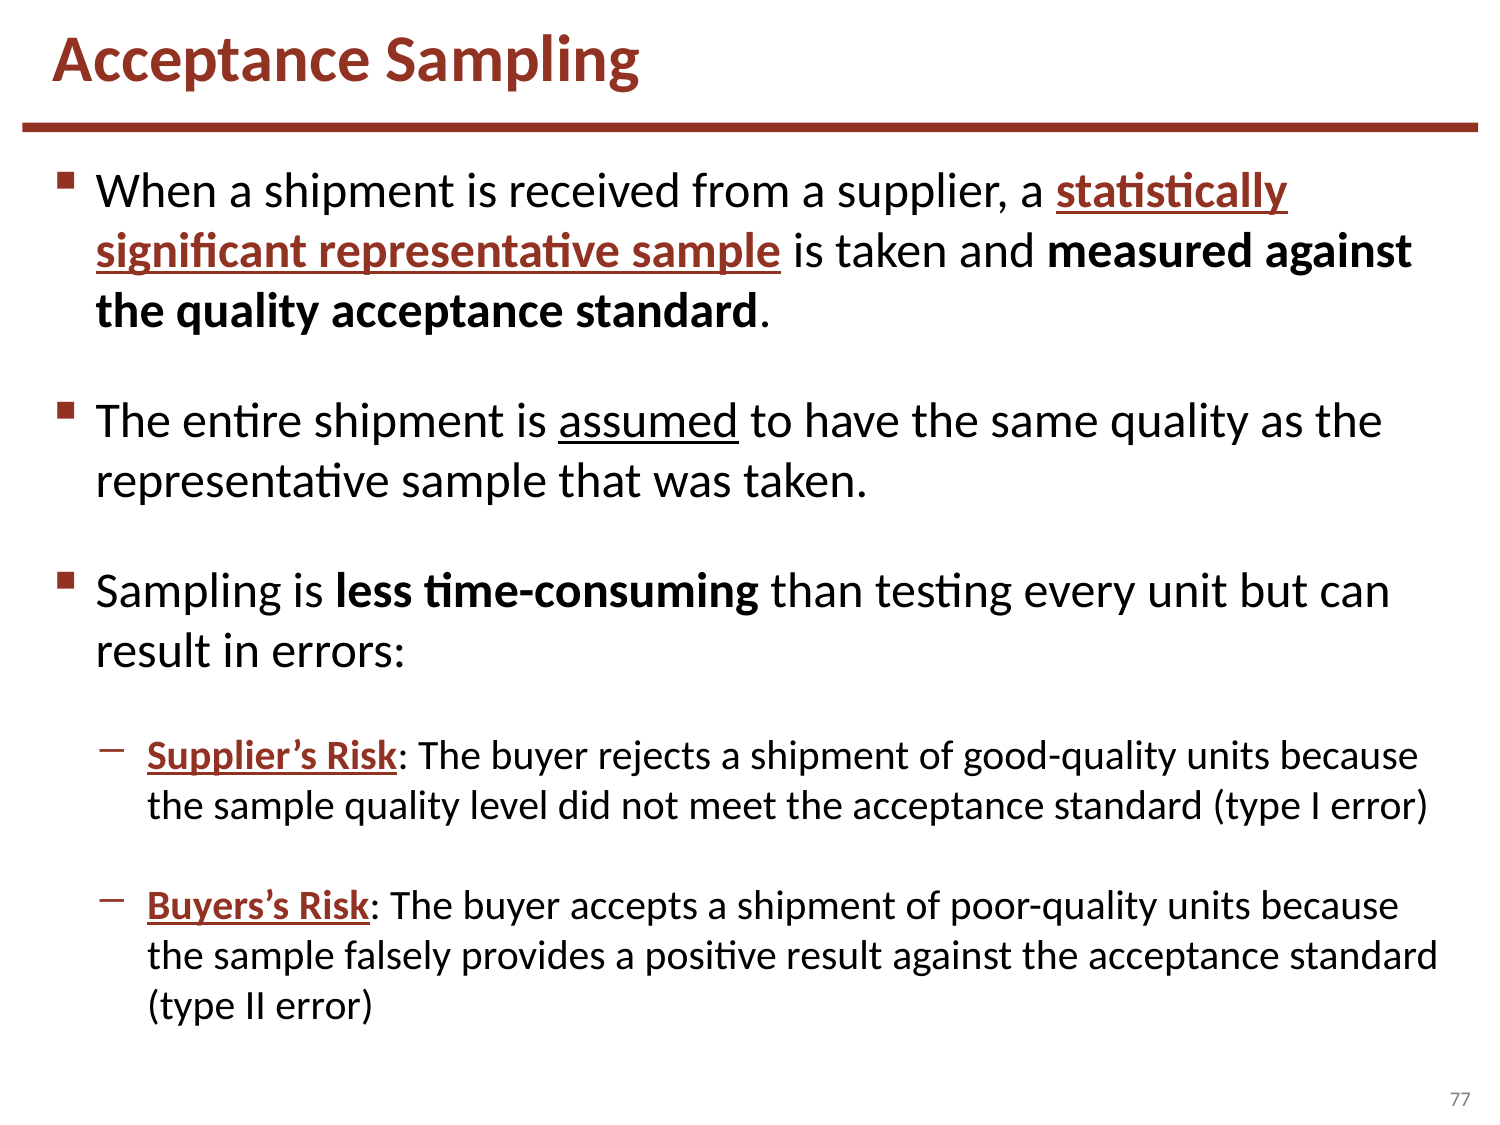

Acceptance Sampling
When a shipment is received from a supplier, a statistically significant representative sample is taken and measured against the quality acceptance standard.
The entire shipment is assumed to have the same quality as the representative sample that was taken.
Sampling is less time-consuming than testing every unit but can result in errors:
Supplier’s Risk: The buyer rejects a shipment of good-quality units because the sample quality level did not meet the acceptance standard (type I error)
Buyers’s Risk: The buyer accepts a shipment of poor-quality units because the sample falsely provides a positive result against the acceptance standard (type II error)